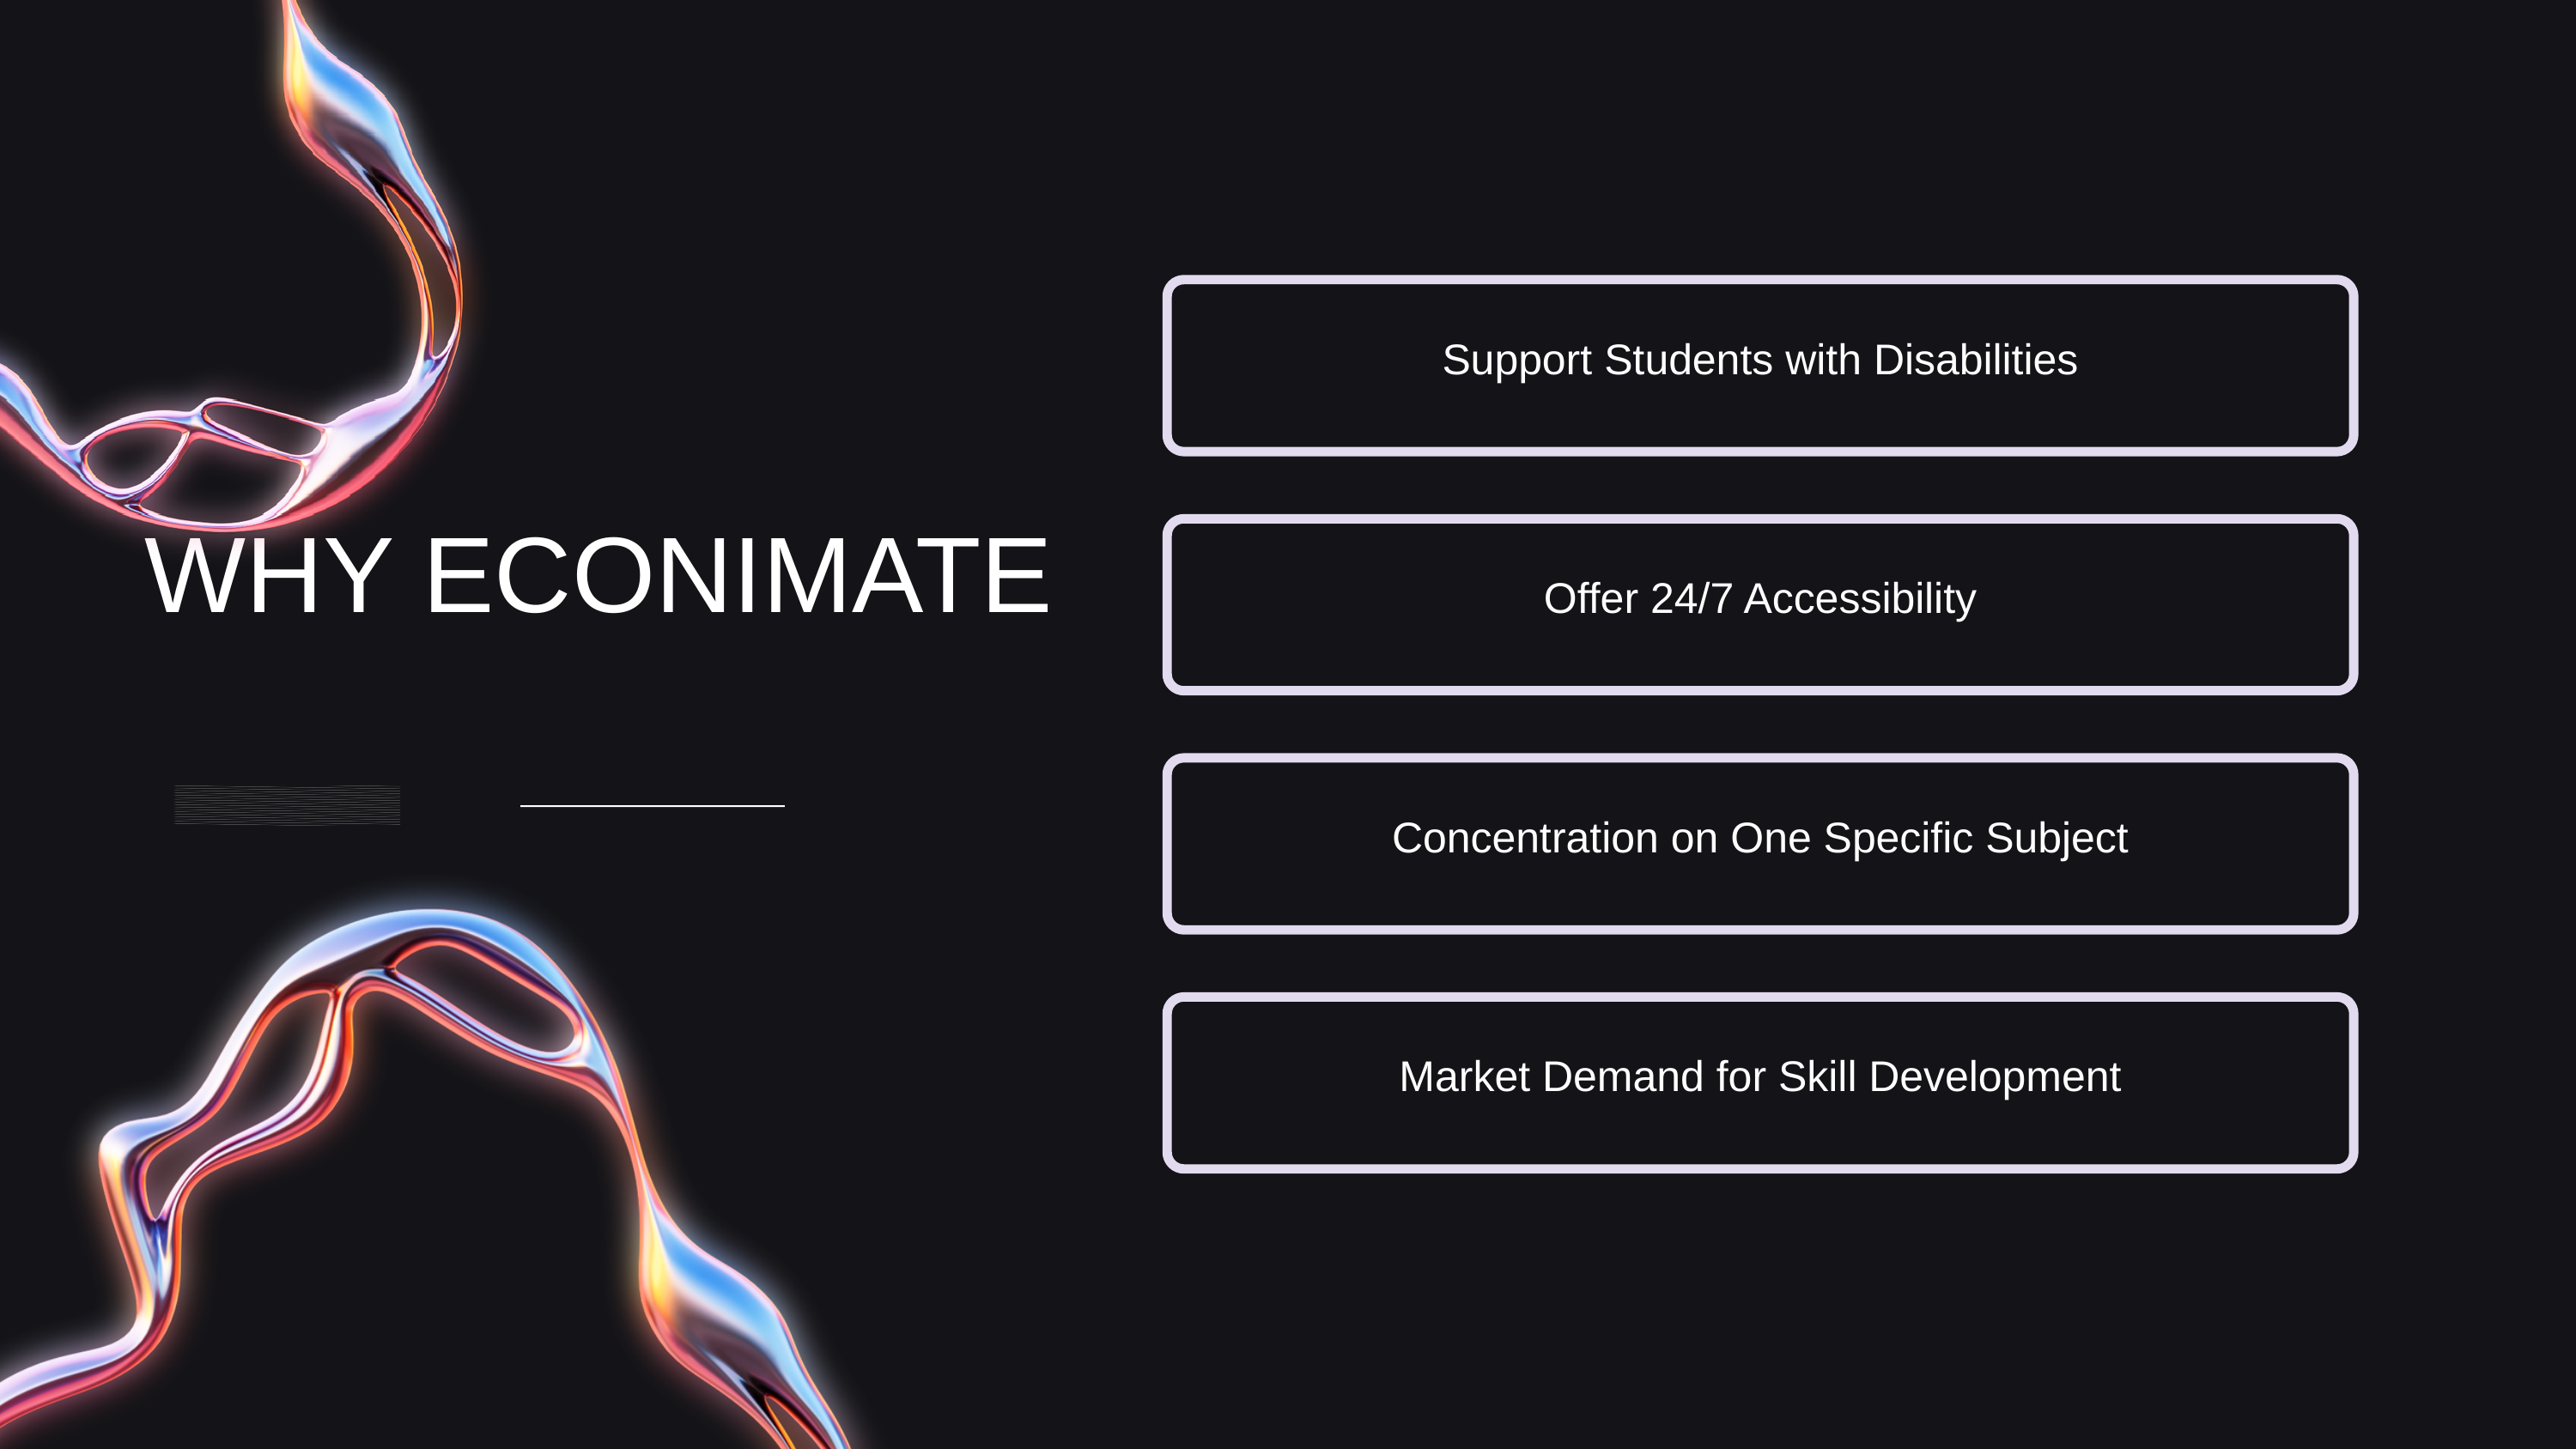

Support Students with Disabilities
WHY ECONIMATE

Offer 24/7 Accessibility

Concentration on One Specific Subject

Market Demand for Skill Development